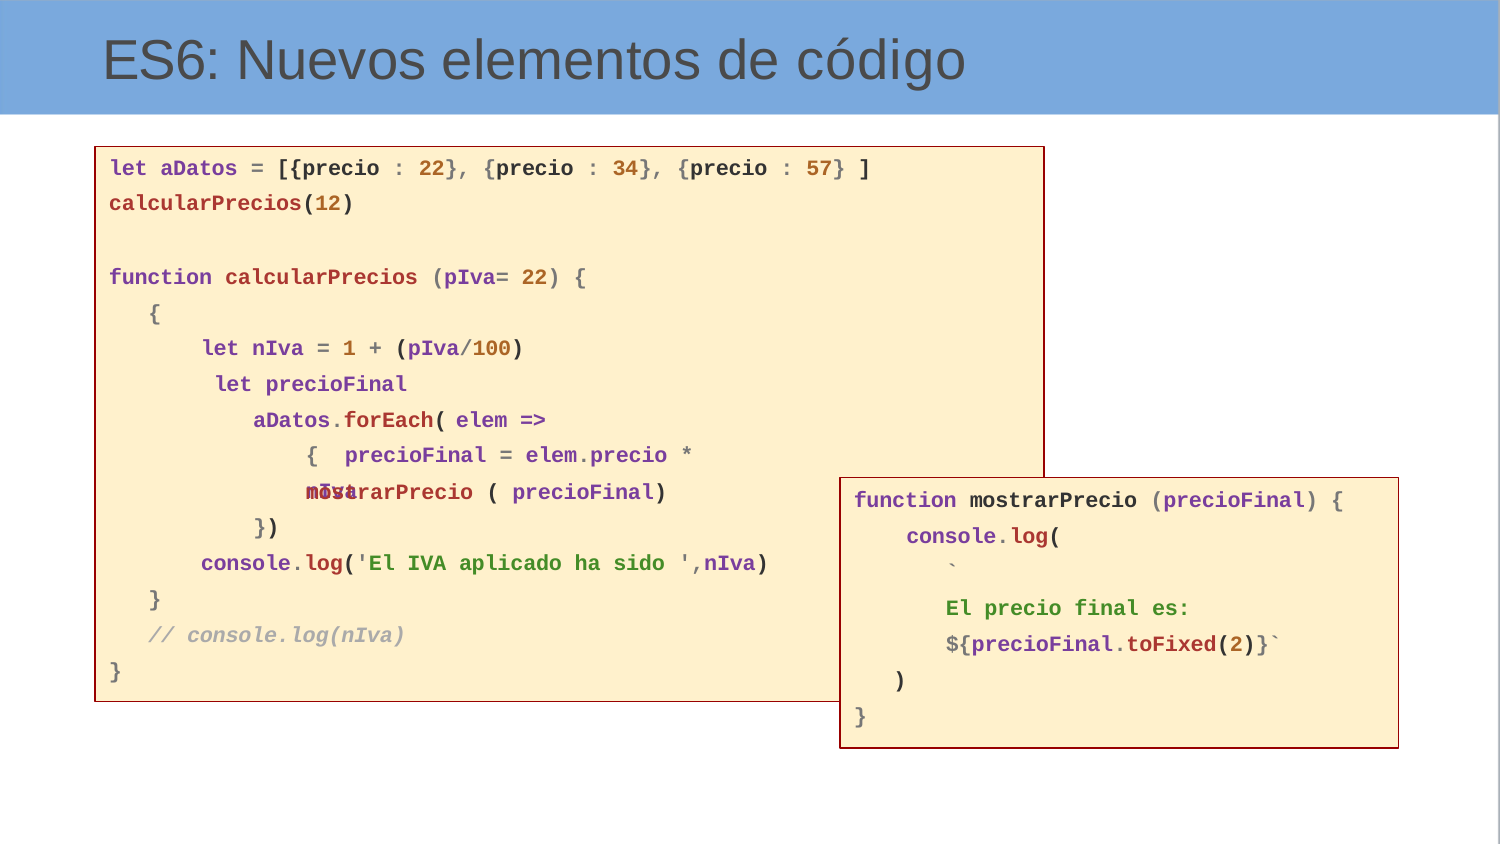

# ES6: Nuevos elementos de código
let aDatos = [{precio : 22}, {precio : 34}, {precio : 57} ]  calcularPrecios(12)

function calcularPrecios (pIva= 22) {
{
let nIva = 1 + (pIva/100)  let precioFinal
aDatos.forEach(	elem => {  precioFinal = elem.precio * nIva

function mostrarPrecio (precioFinal) {  console.log(
mostrarPrecio ( precioFinal)

})
console.log('El IVA aplicado ha sido ',nIva)
`
}
// console.log(nIva)
El precio final es:
${precioFinal.toFixed(2)}`
}
)
}